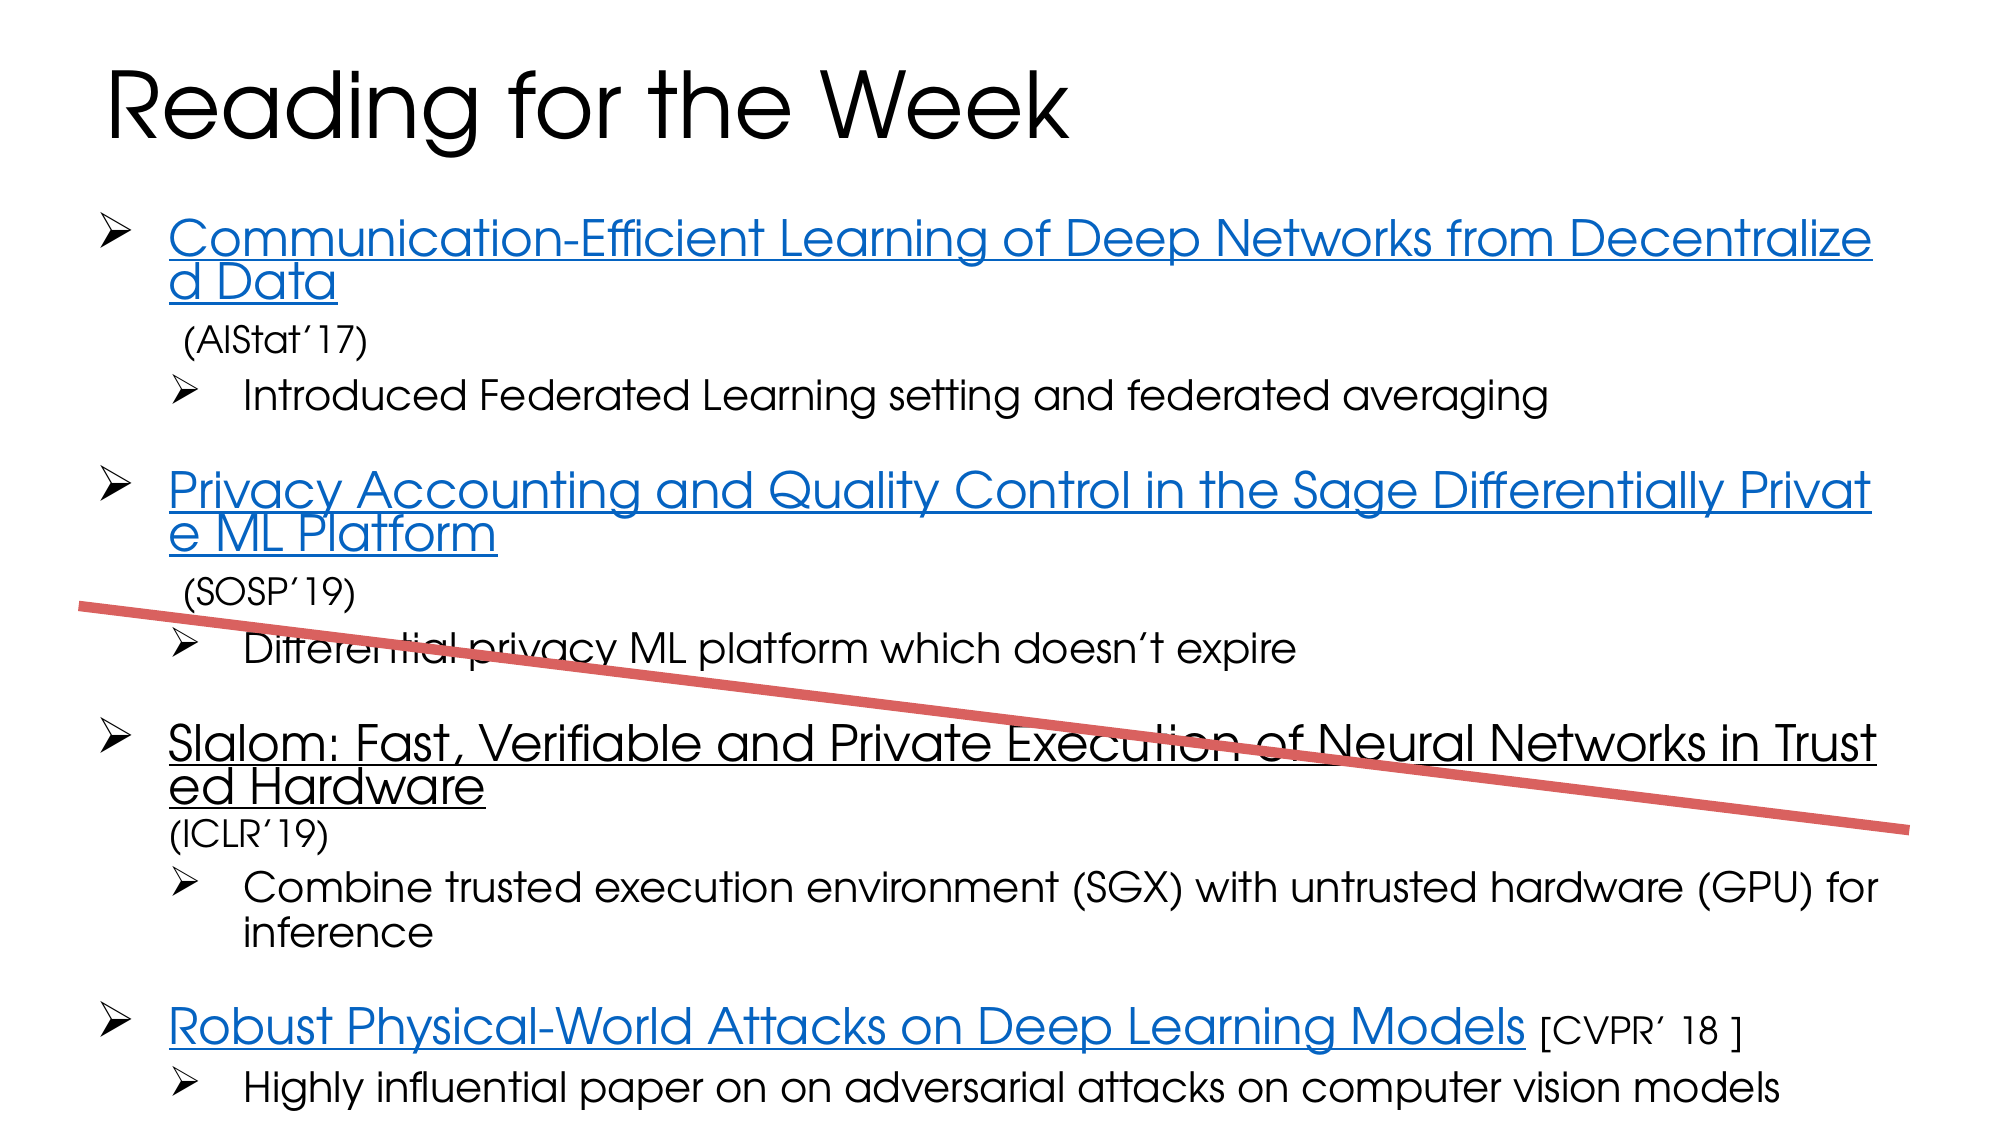

# Reading for the Week
Communication-Efficient Learning of Deep Networks from Decentralized Data (AIStat’17)
Introduced Federated Learning setting and federated averaging
Privacy Accounting and Quality Control in the Sage Differentially Private ML Platform (SOSP’19)
Differential privacy ML platform which doesn’t expire
Slalom: Fast, Verifiable and Private Execution of Neural Networks in Trusted Hardware(ICLR’19)
Combine trusted execution environment (SGX) with untrusted hardware (GPU) for inference
Robust Physical-World Attacks on Deep Learning Models [CVPR’ 18 ]
Highly influential paper on on adversarial attacks on computer vision models